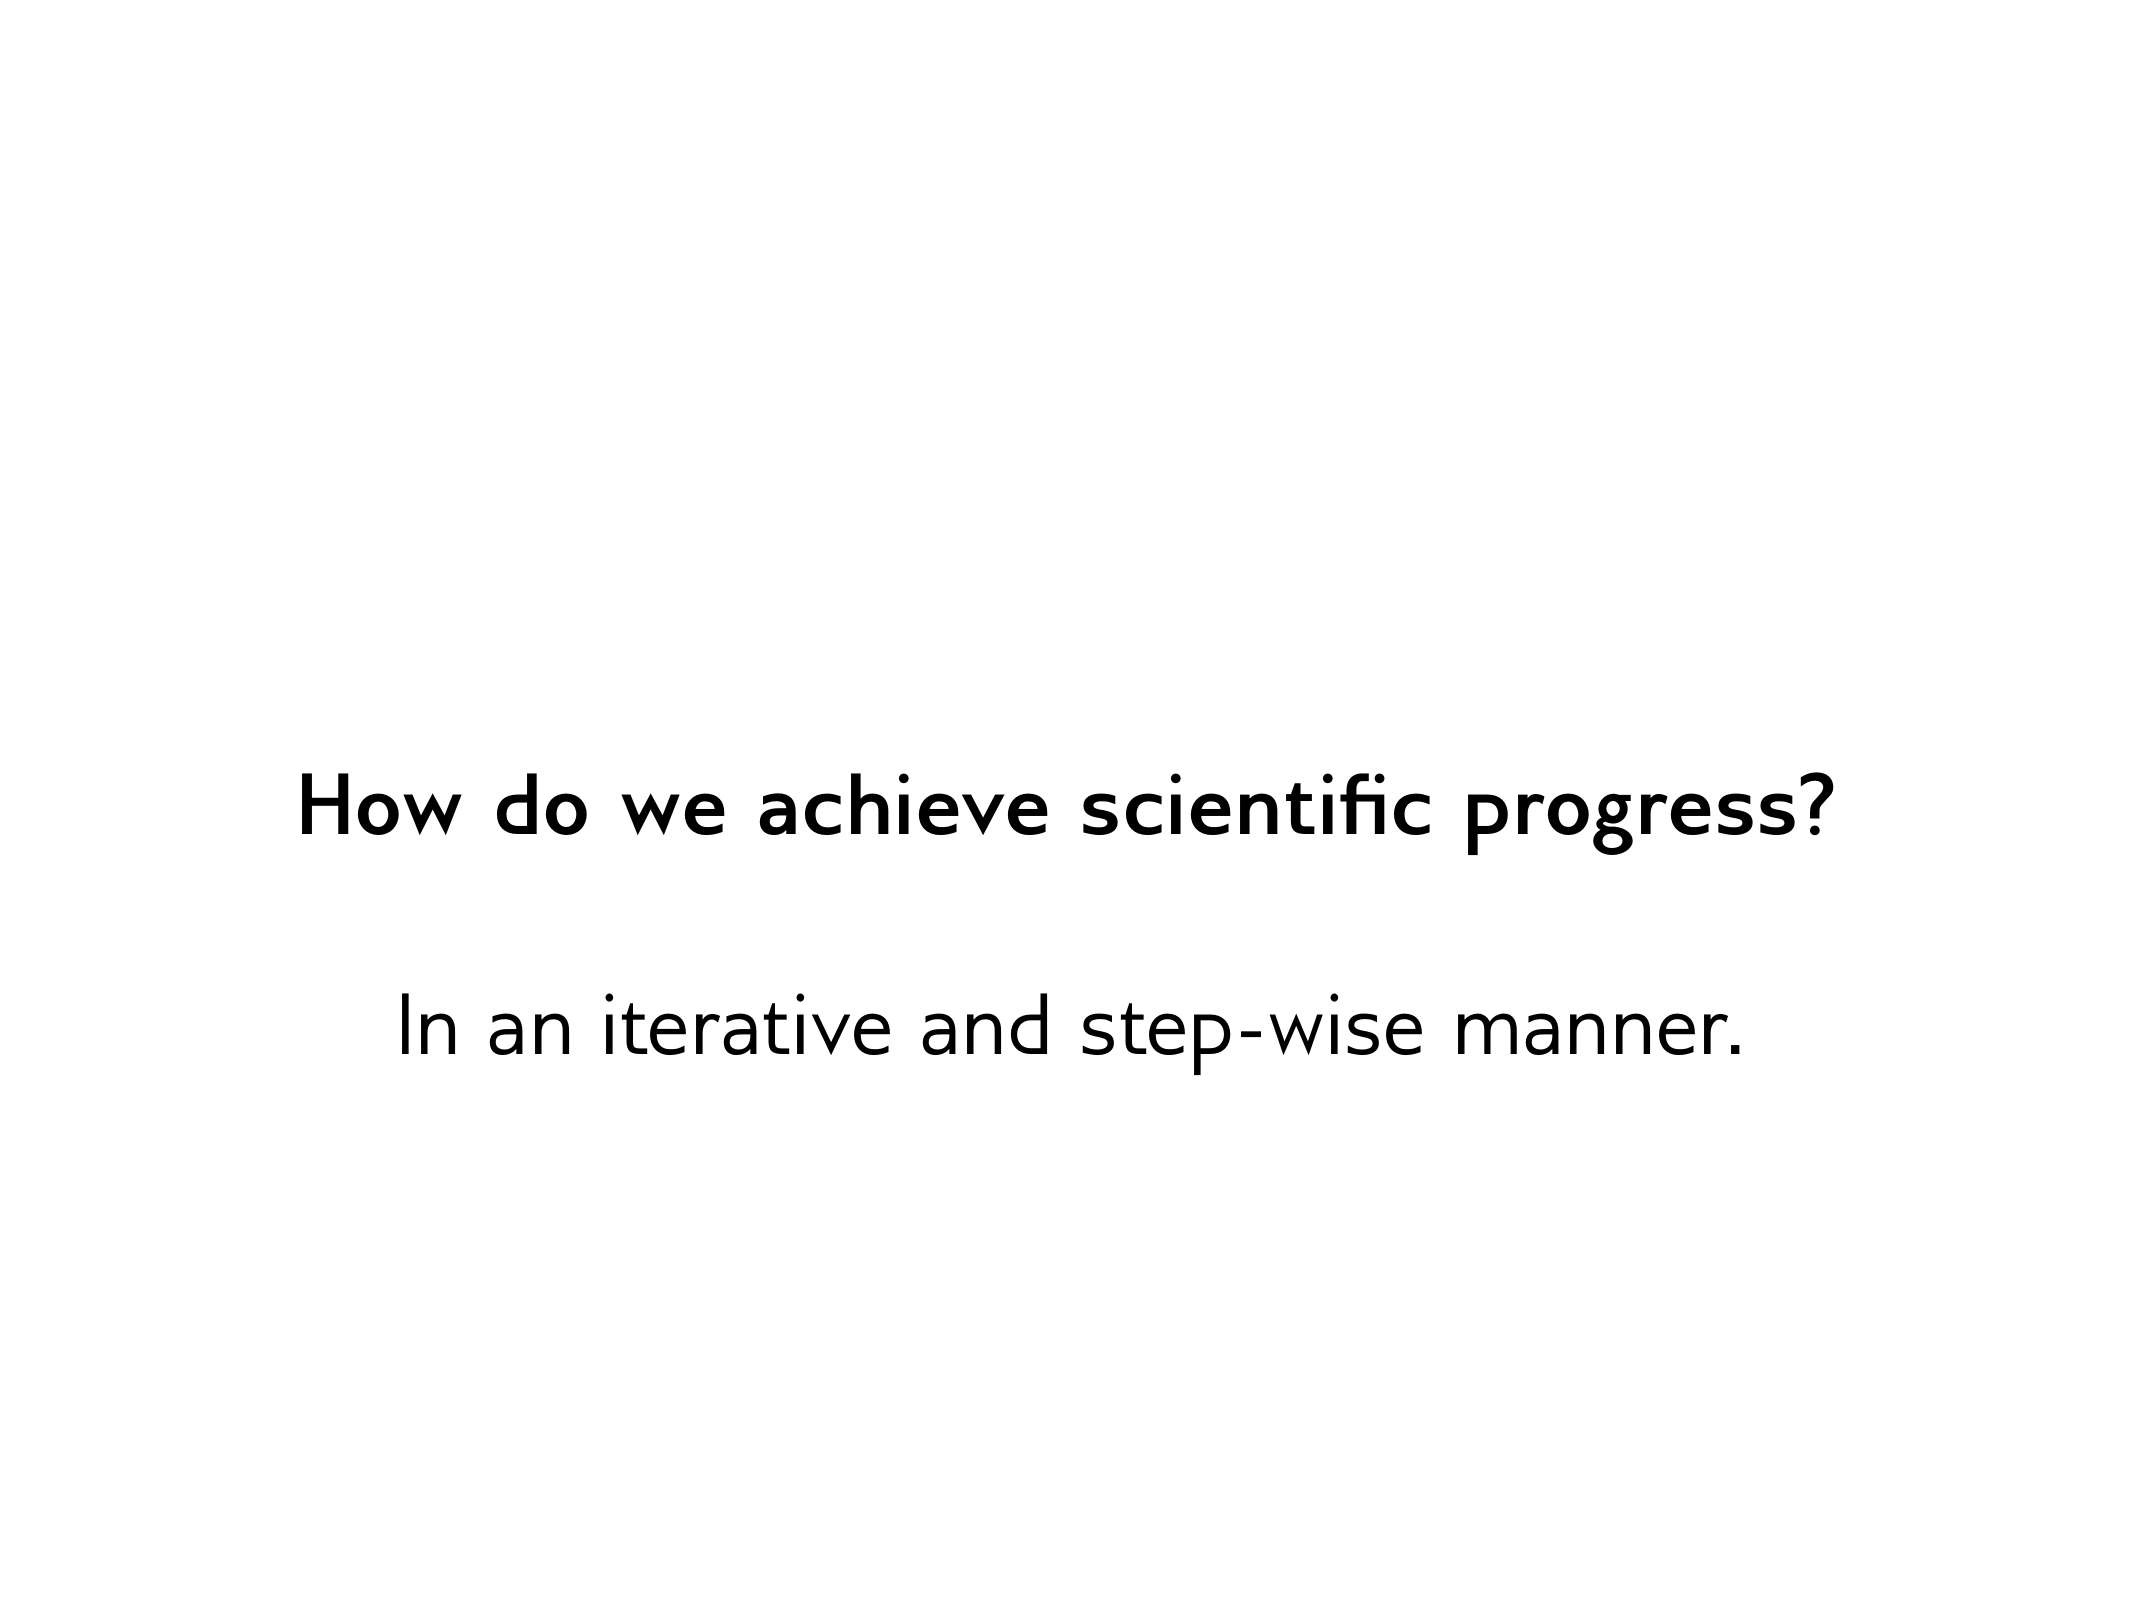

How do we achieve scientific progress?
In an iterative and step-wise manner.